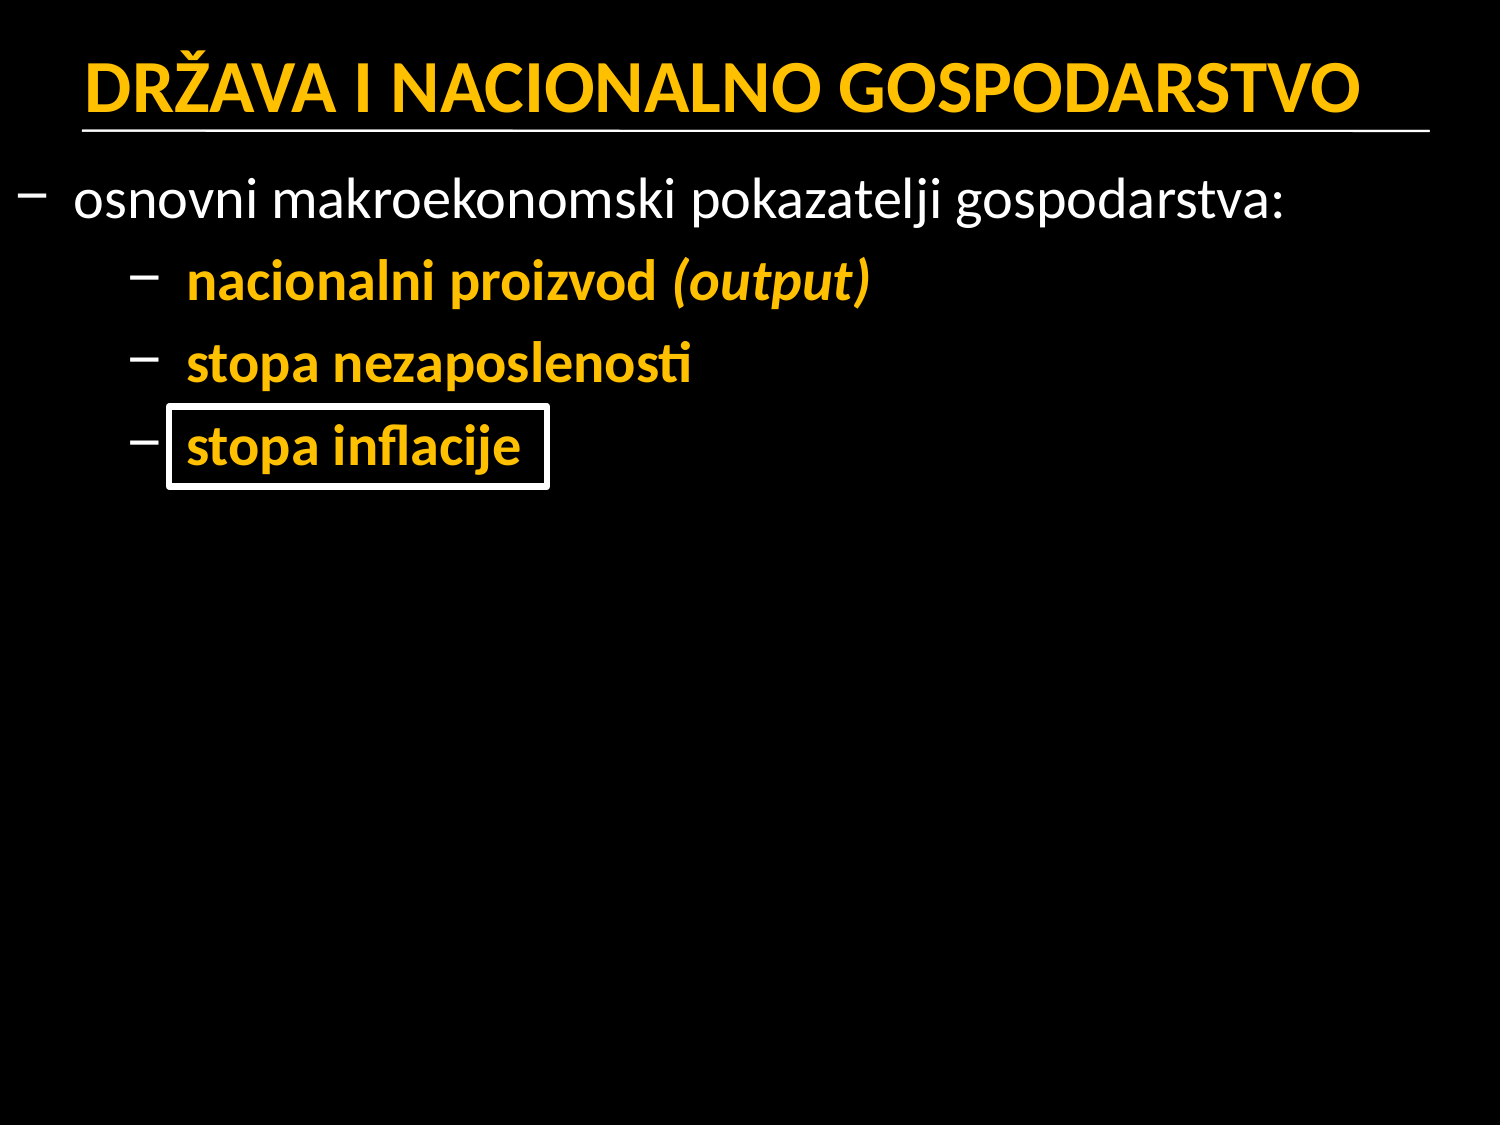

# DRŽAVA I NACIONALNO GOSPODARSTVO
osnovni makroekonomski pokazatelji gospodarstva:
nacionalni proizvod (output)
stopa nezaposlenosti
stopa inflacije